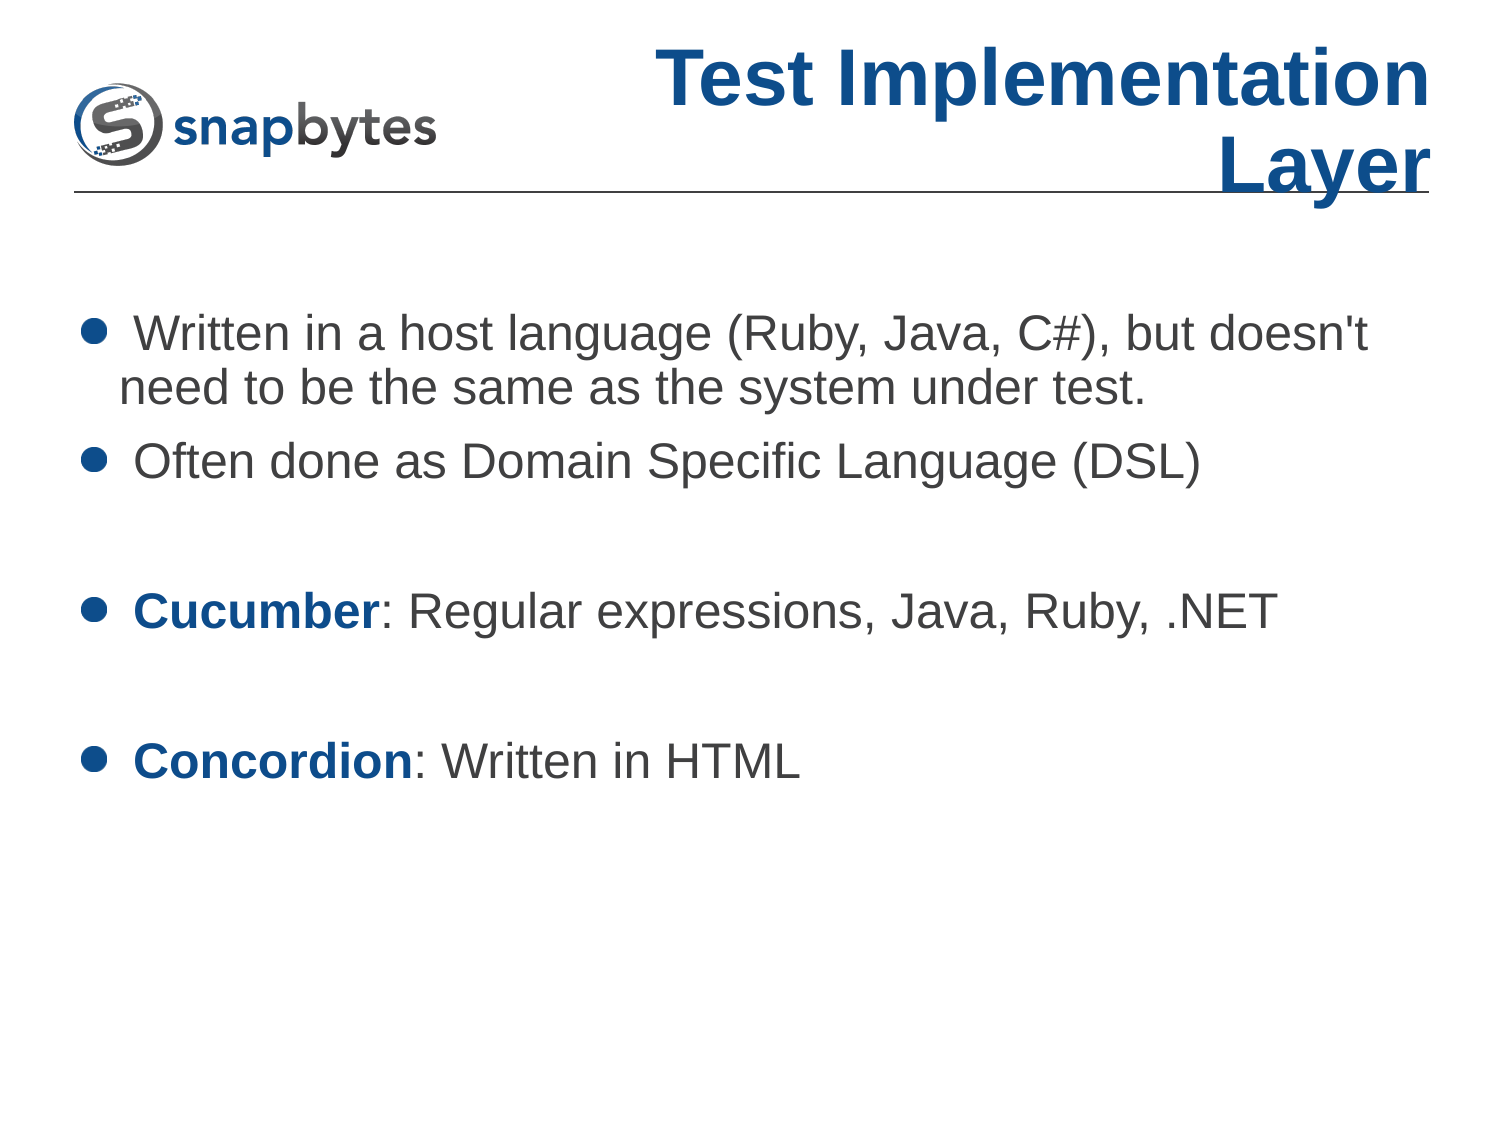

# Test Implementation Layer

 Written in a host language (Ruby, Java, C#), but doesn't need to be the same as the system under test.
 Often done as Domain Specific Language (DSL)

 Cucumber: Regular expressions, Java, Ruby, .NET

 Concordion: Written in HTML